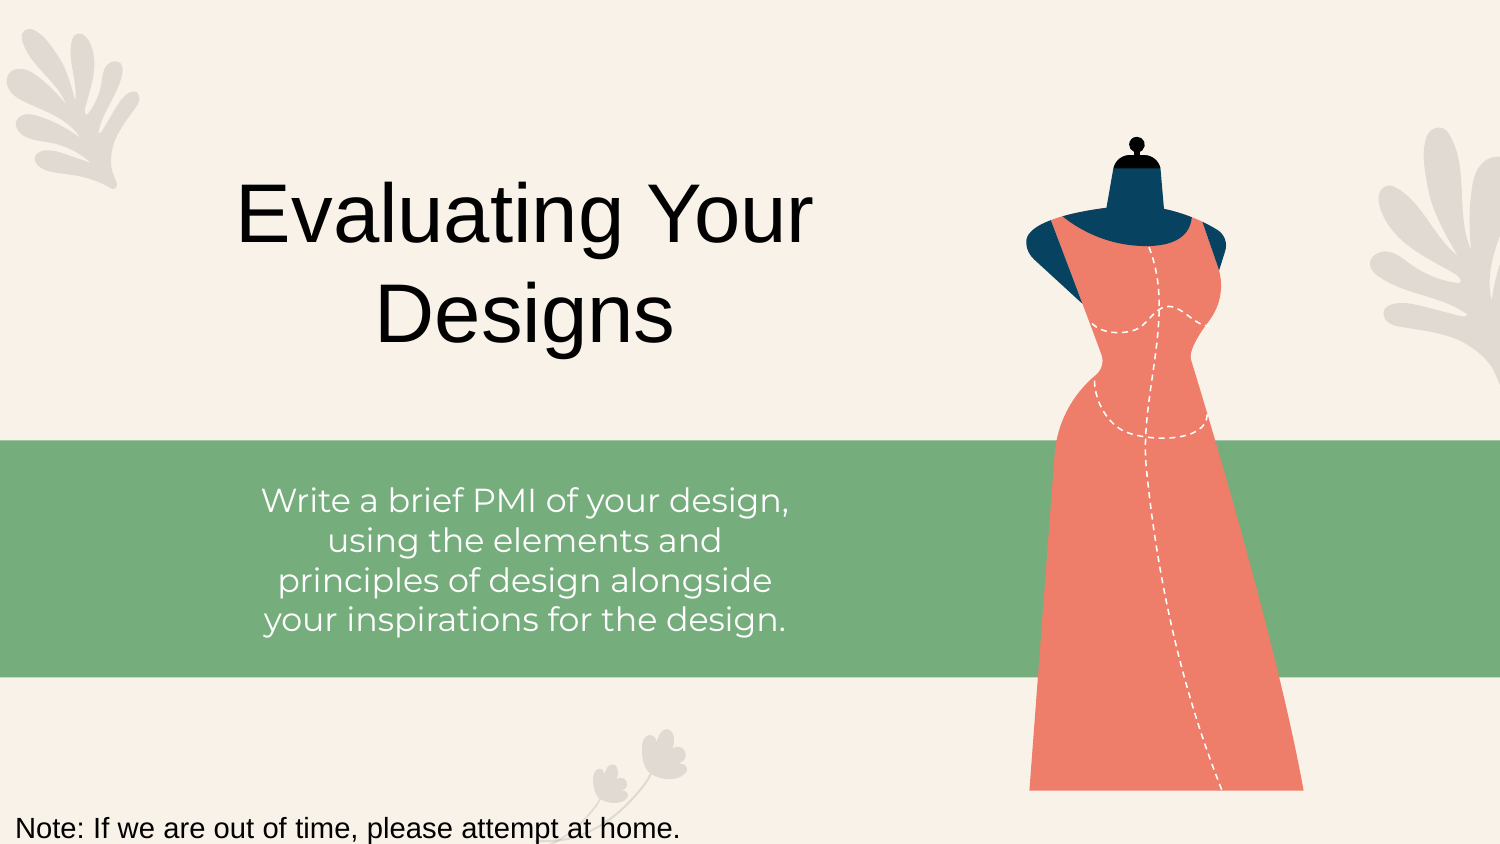

# Evaluating Your Designs
Write a brief PMI of your design, using the elements and principles of design alongside your inspirations for the design.
Note: If we are out of time, please attempt at home.